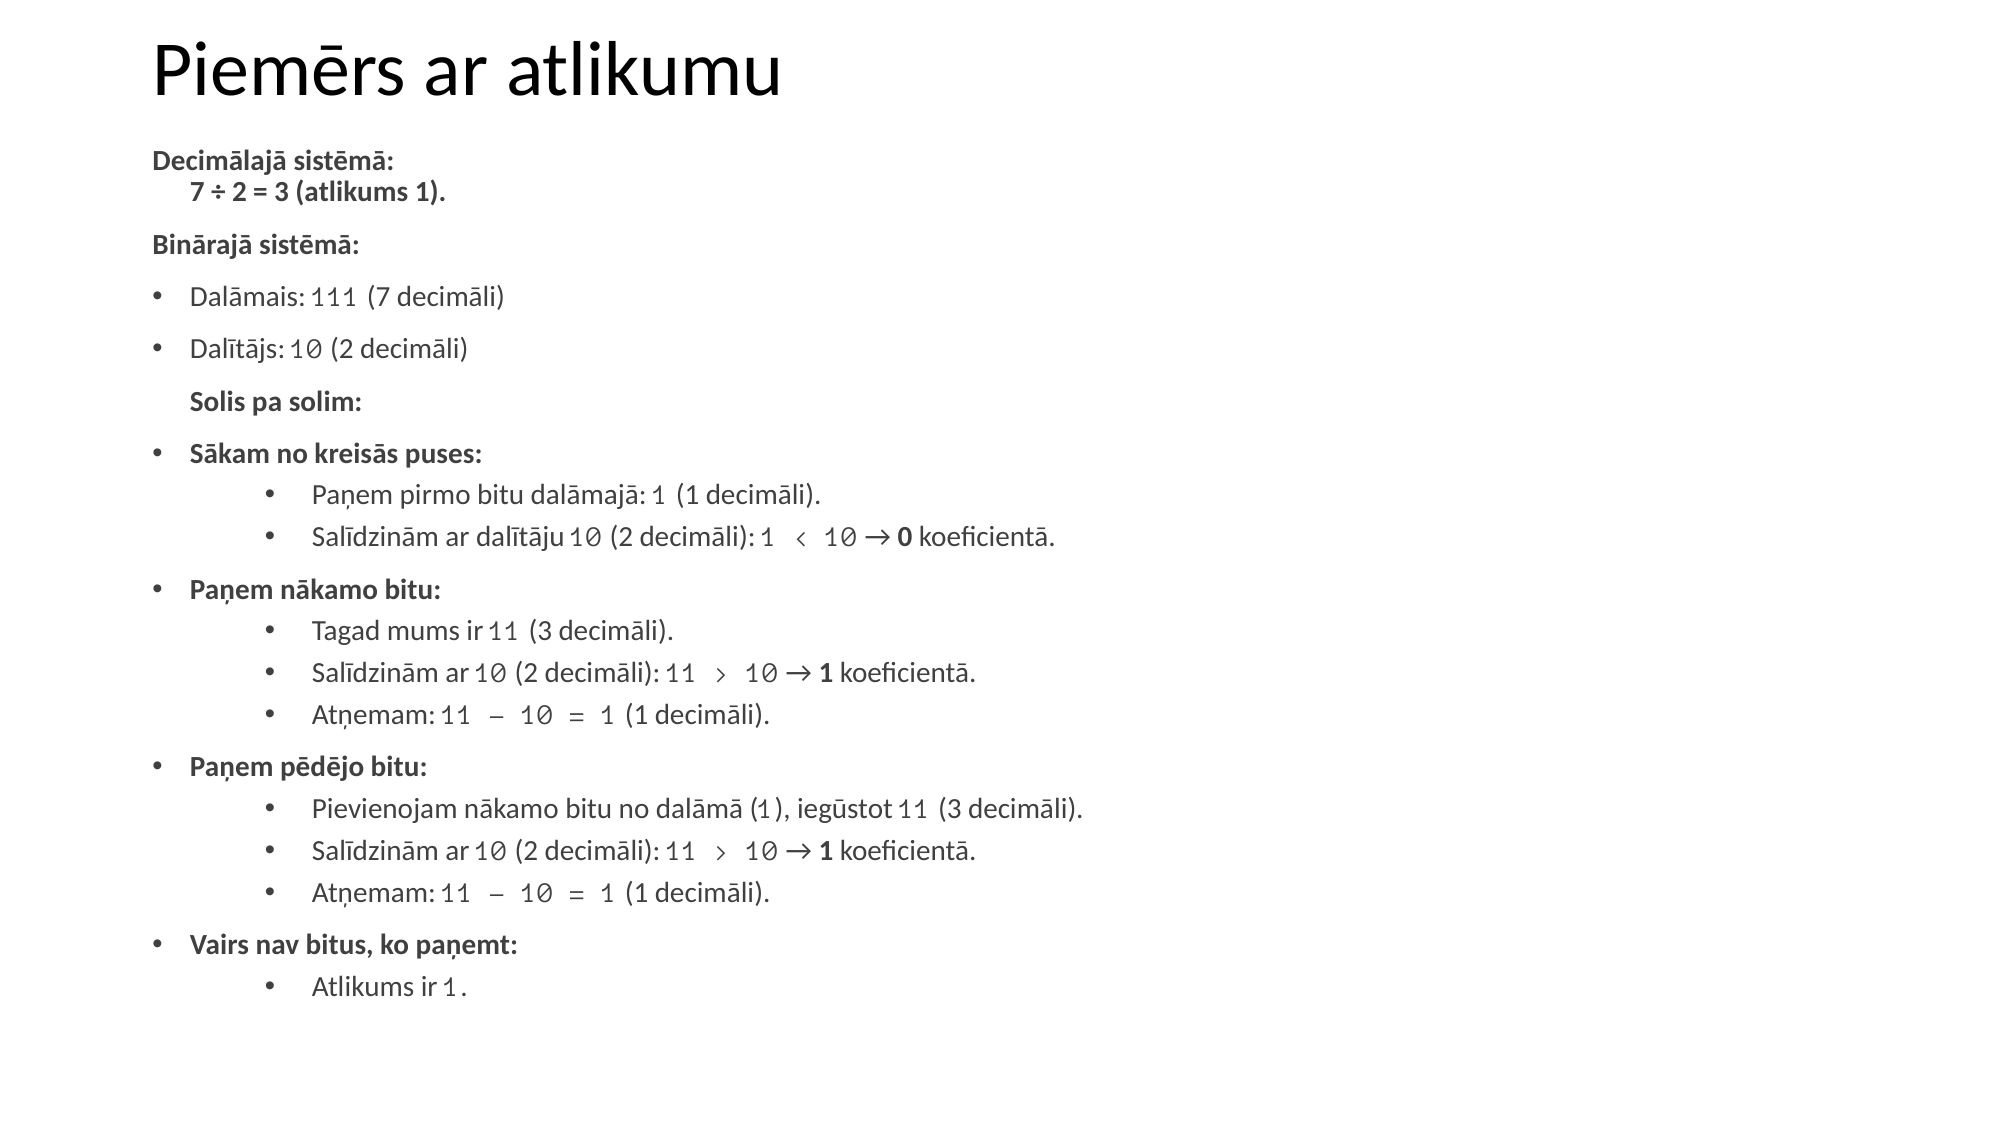

# Piemērs ar atlikumu
Decimālajā sistēmā:
7 ÷ 2 = 3 (atlikums 1).
Binārajā sistēmā:
Dalāmais: 111 (7 decimāli)
Dalītājs: 10 (2 decimāli)
Solis pa solim:
Sākam no kreisās puses:
Paņem pirmo bitu dalāmajā: 1 (1 decimāli).
Salīdzinām ar dalītāju 10 (2 decimāli): 1 < 10 → 0 koeficientā.
Paņem nākamo bitu:
Tagad mums ir 11 (3 decimāli).
Salīdzinām ar 10 (2 decimāli): 11 > 10 → 1 koeficientā.
Atņemam: 11 - 10 = 1 (1 decimāli).
Paņem pēdējo bitu:
Pievienojam nākamo bitu no dalāmā (1), iegūstot 11 (3 decimāli).
Salīdzinām ar 10 (2 decimāli): 11 > 10 → 1 koeficientā.
Atņemam: 11 - 10 = 1 (1 decimāli).
Vairs nav bitus, ko paņemt:
Atlikums ir 1.